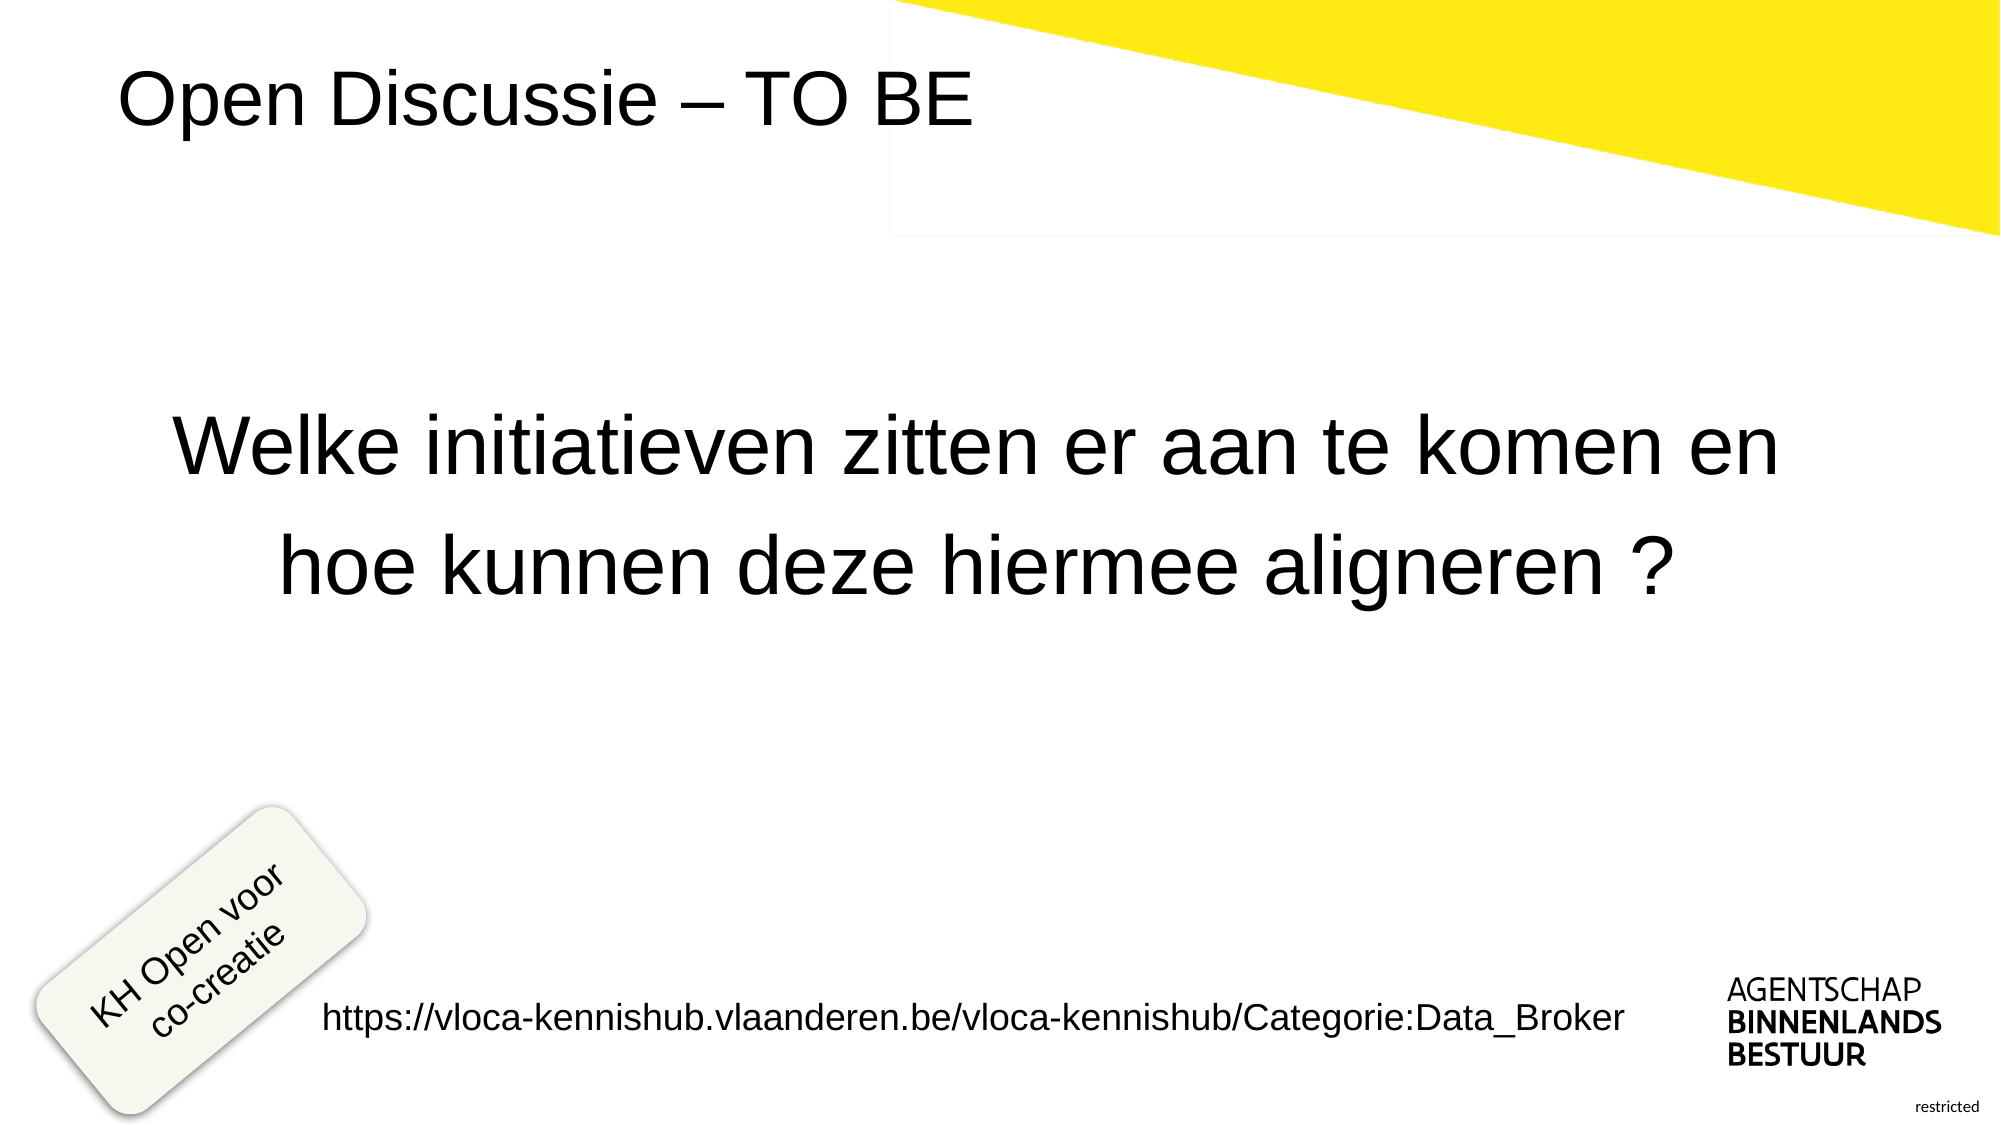

# Open Discussie – TO BE

Welke initiatieven zitten er aan te komen en hoe kunnen deze hiermee aligneren ?
KH Open voor co-creatie
https://vloca-kennishub.vlaanderen.be/vloca-kennishub/Categorie:Data_Broker